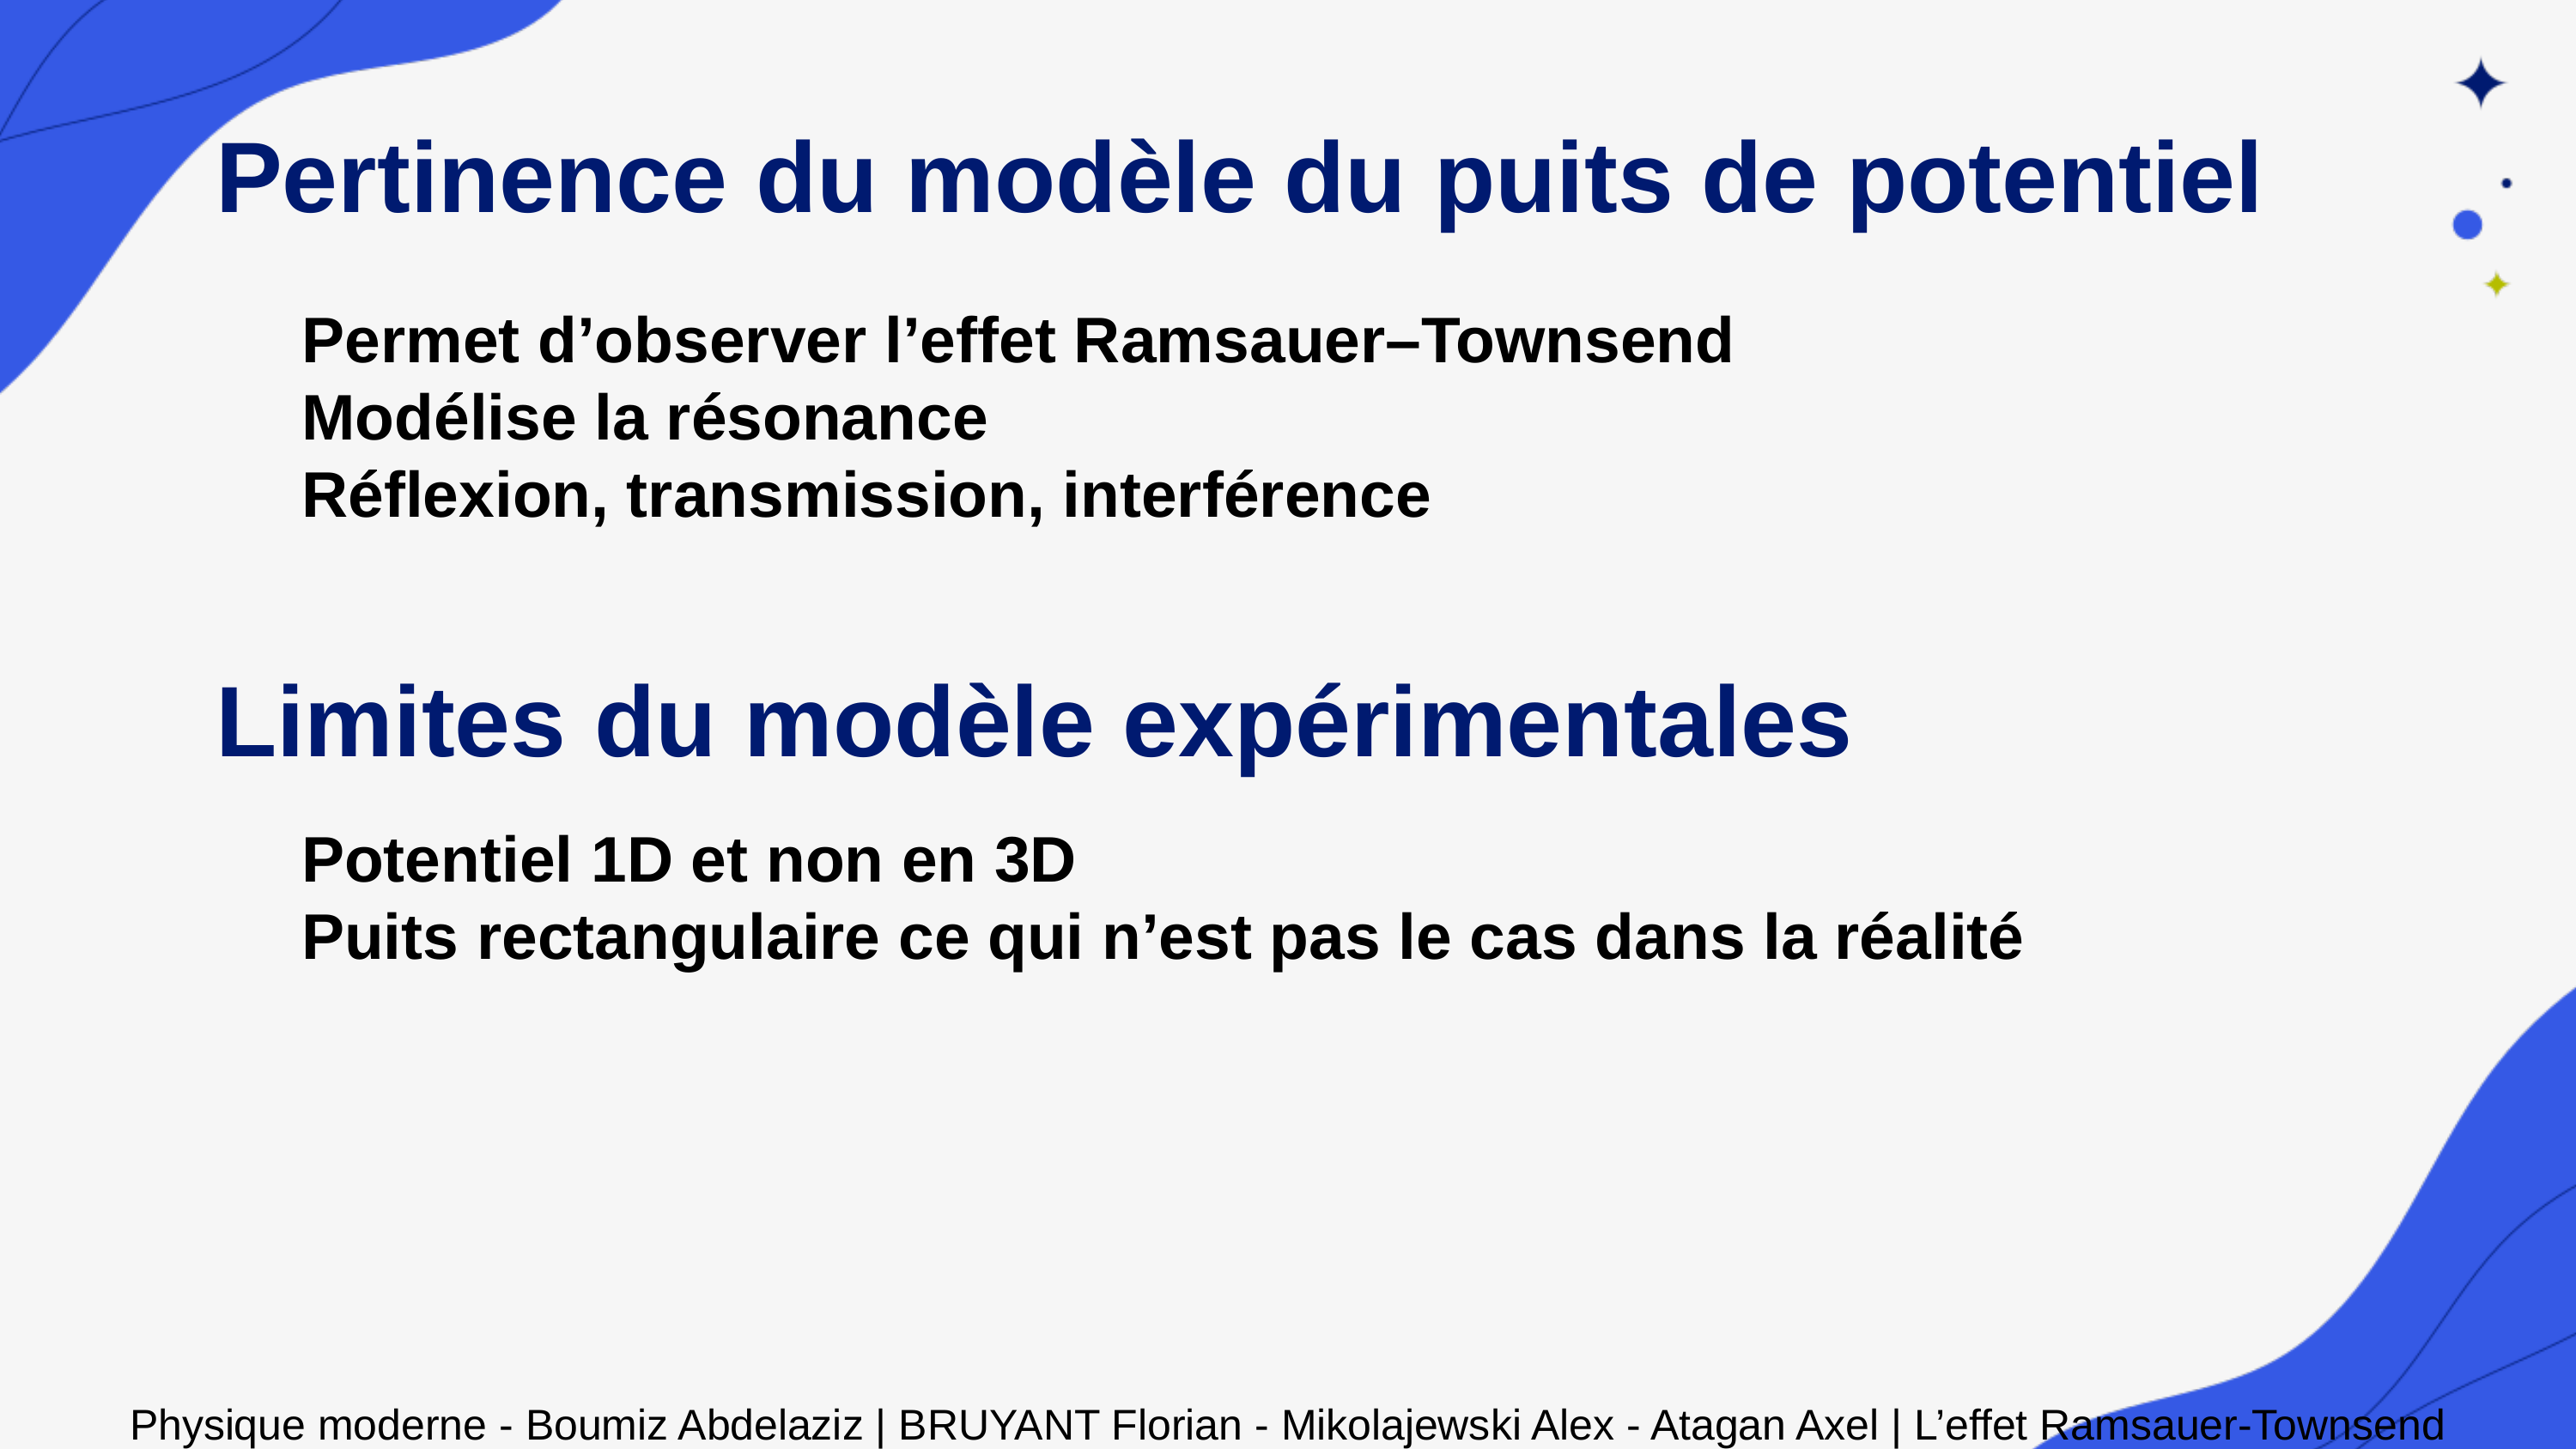

Pertinence du modèle du puits de potentiel
Permet d’observer l’effet Ramsauer–Townsend
Modélise la résonance
Réflexion, transmission, interférence
Limites du modèle expérimentales
Potentiel 1D et non en 3D
Puits rectangulaire ce qui n’est pas le cas dans la réalité

Physique moderne - Boumiz Abdelaziz | BRUYANT Florian - Mikolajewski Alex - Atagan Axel | L’effet Ramsauer-Townsend